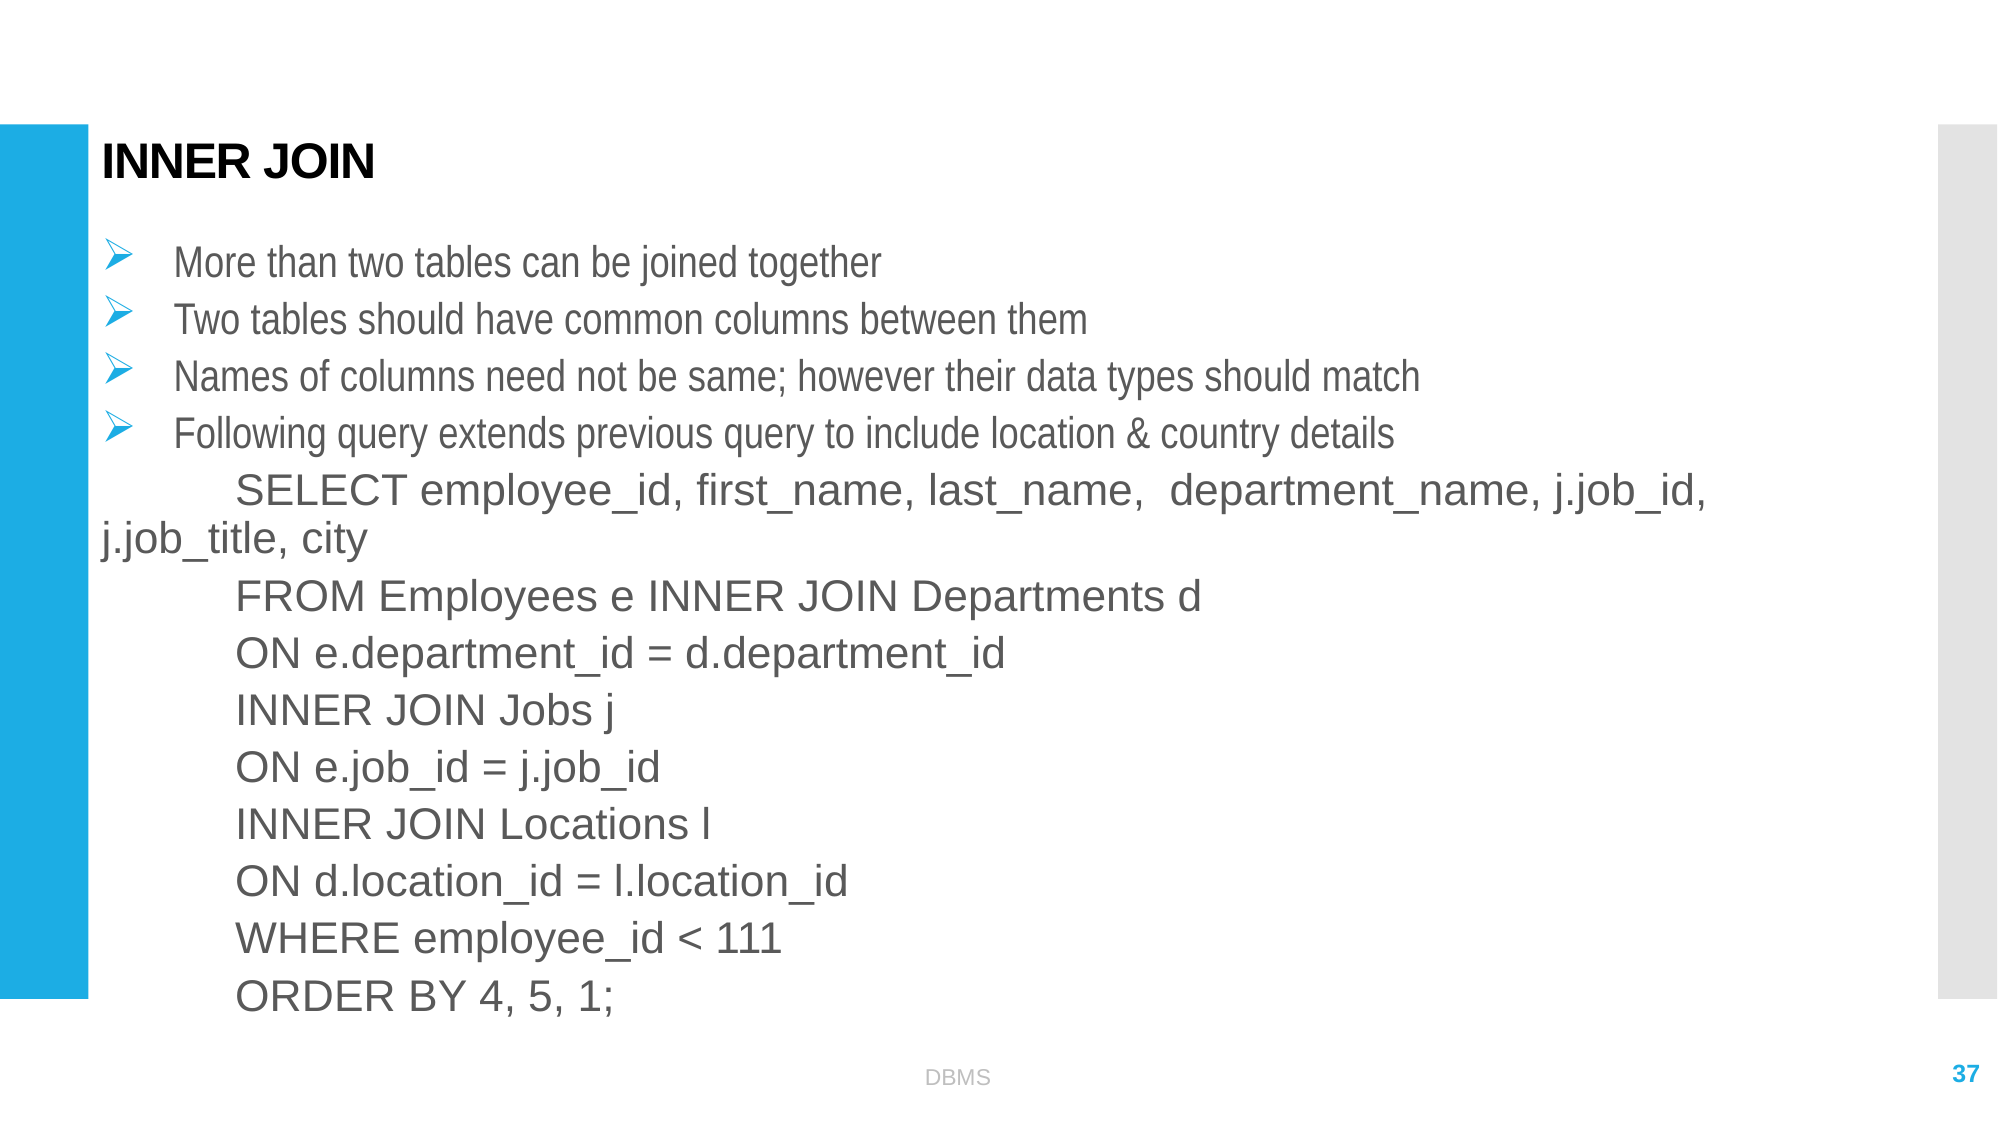

# INNER JOIN
More than two tables can be joined together
Two tables should have common columns between them
Names of columns need not be same; however their data types should match
Following query extends previous query to include location & country details
	SELECT employee_id, first_name, last_name, 	department_name, j.job_id, j.job_title, city
	FROM Employees e INNER JOIN Departments d
		ON e.department_id = d.department_id
	INNER JOIN Jobs j
		ON e.job_id = j.job_id
	INNER JOIN Locations l
		ON d.location_id = l.location_id
	WHERE employee_id < 111
	ORDER BY 4, 5, 1;

37
DBMS